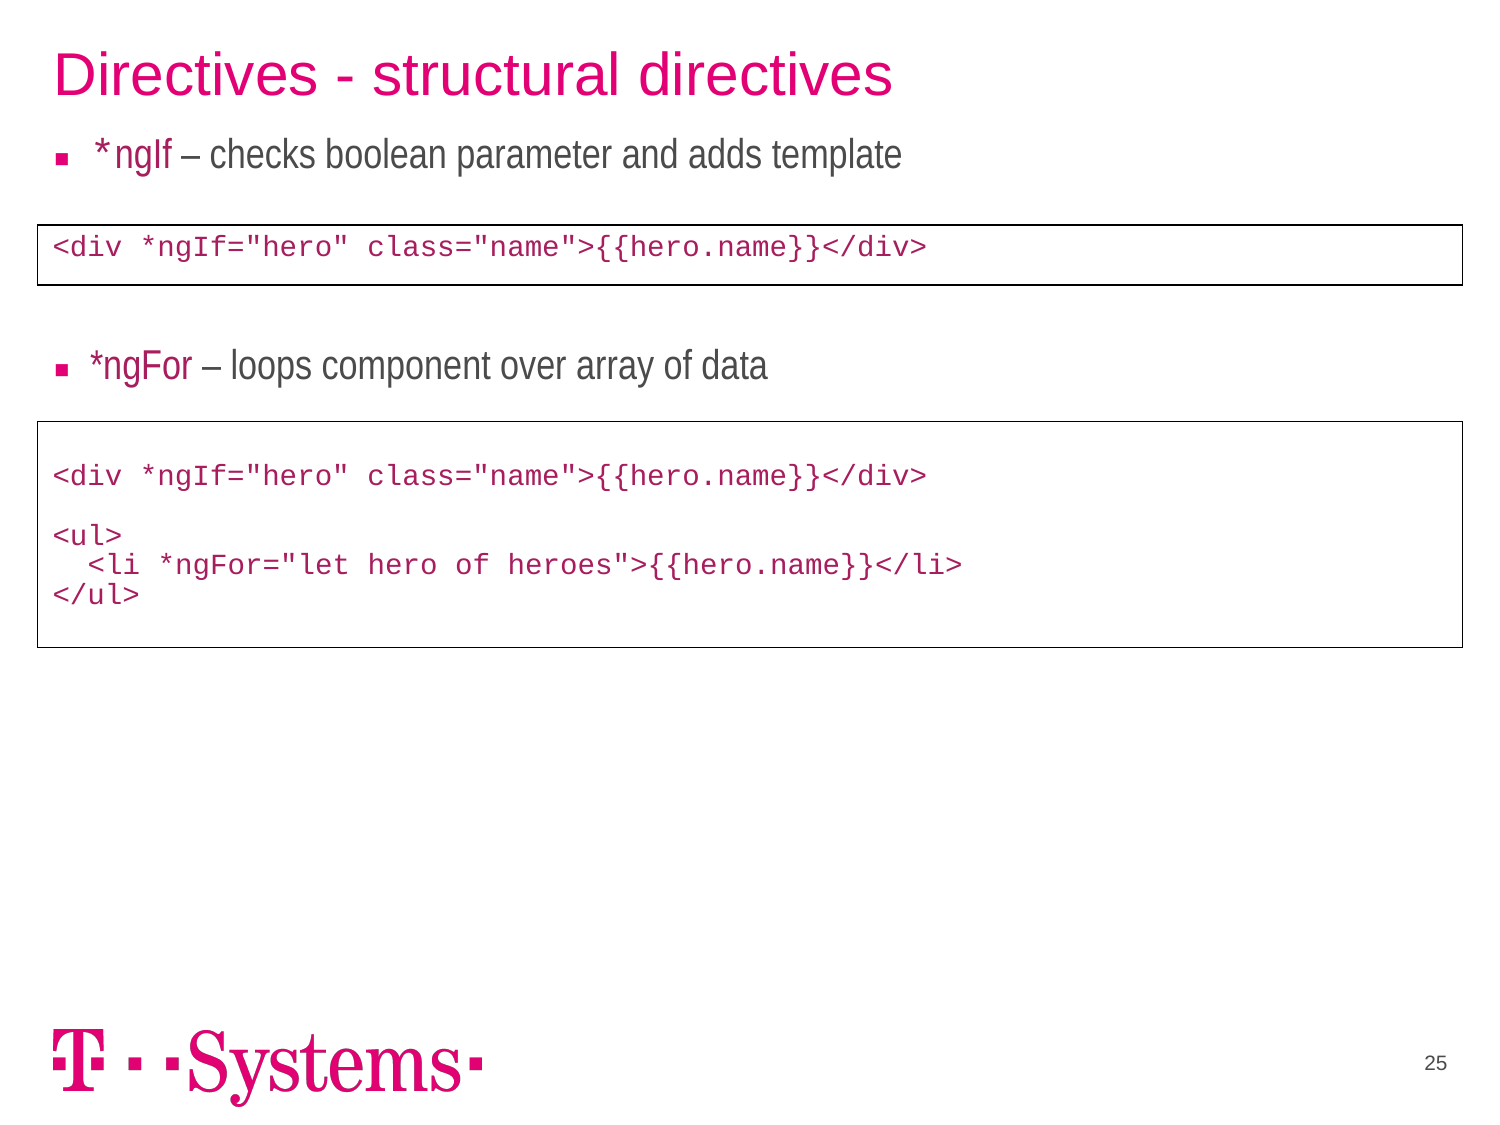

# Directives - structural directives
*ngIf – checks boolean parameter and adds template
| <div \*ngIf="hero" class="name">{{hero.name}}</div> |
| --- |

*ngFor – loops component over array of data
| <div \*ngIf="hero" class="name">{{hero.name}}</div> <ul> <li \*ngFor="let hero of heroes">{{hero.name}}</li> </ul> |
| --- |
25